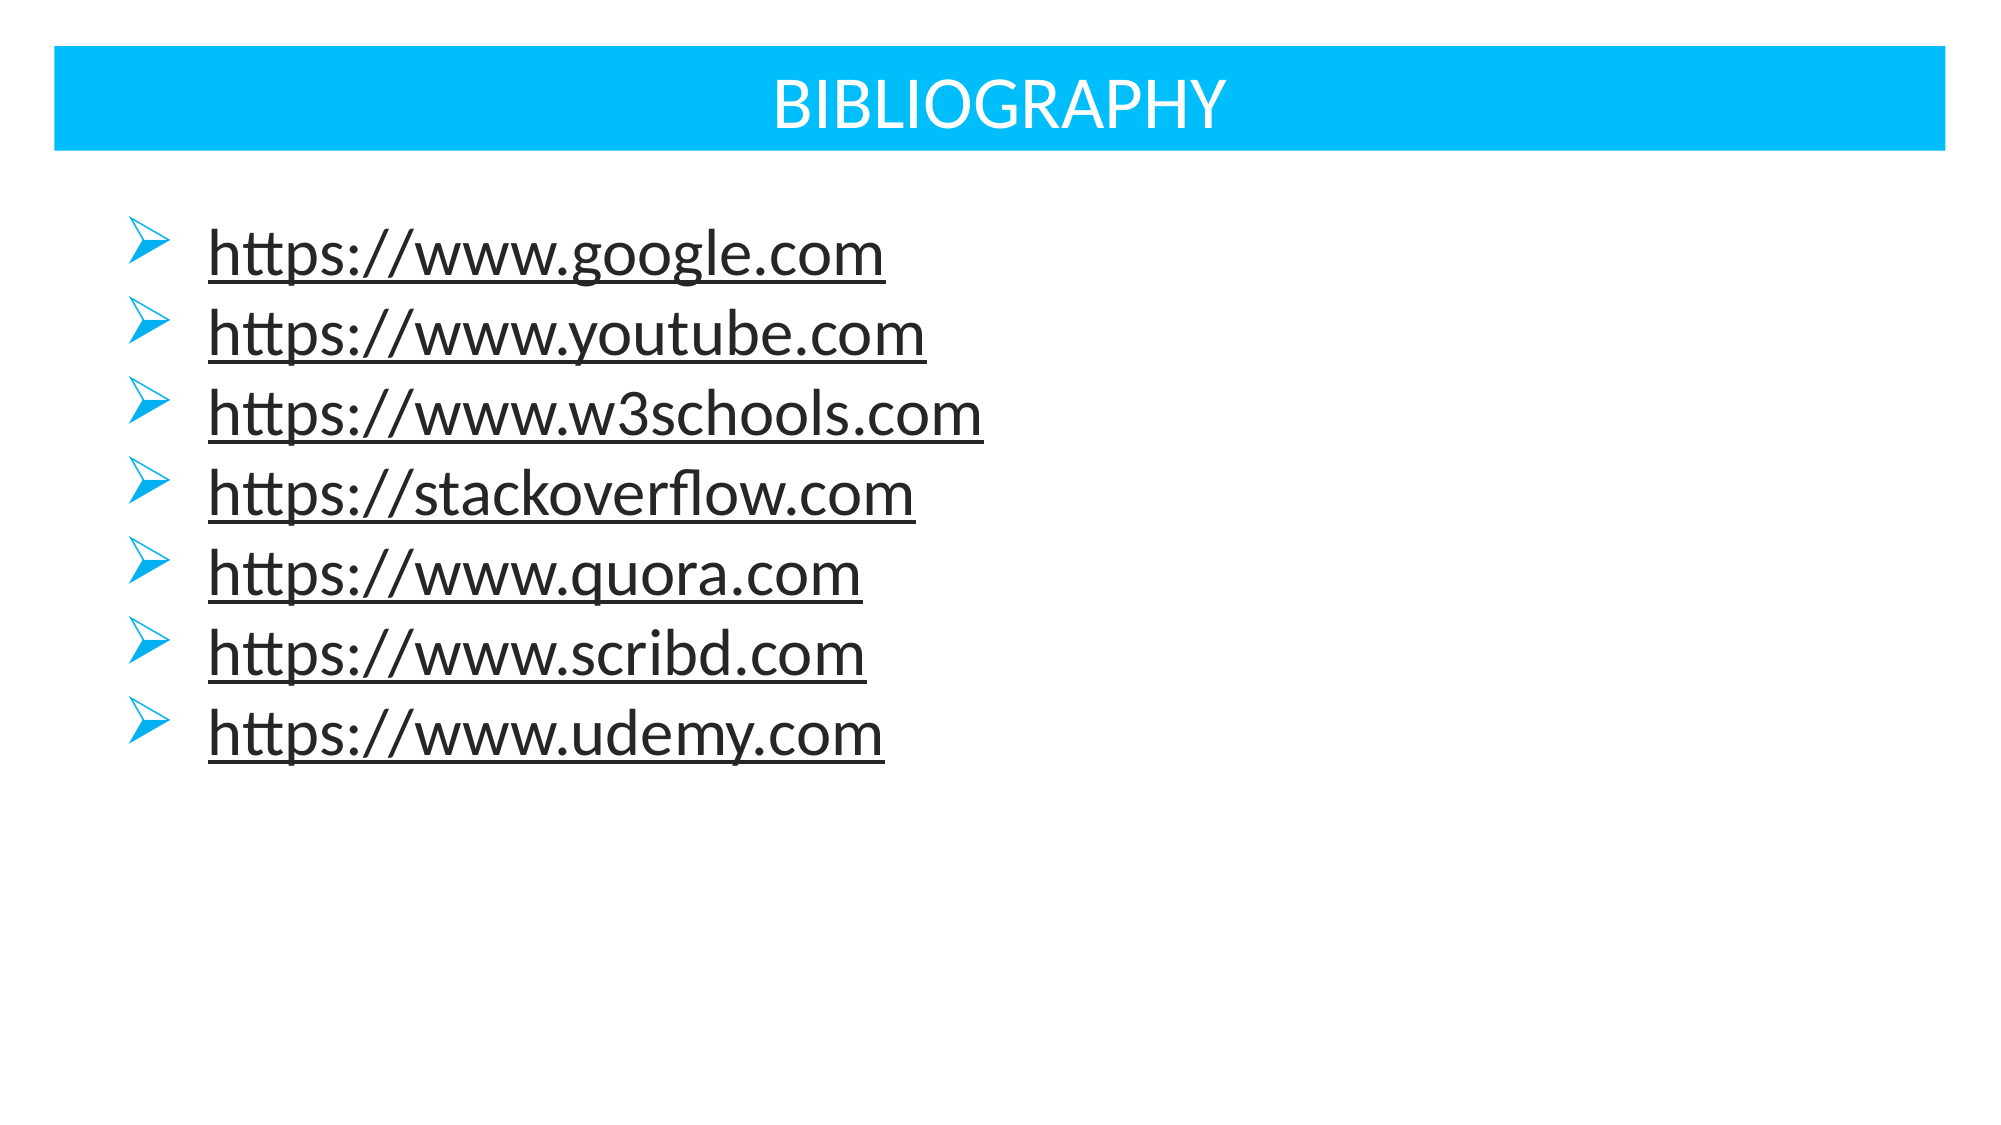

BIBLIOGRAPHY
https://www.google.com
https://www.youtube.com
https://www.w3schools.com
https://stackoverflow.com
https://www.quora.com
https://www.scribd.com
https://www.udemy.com